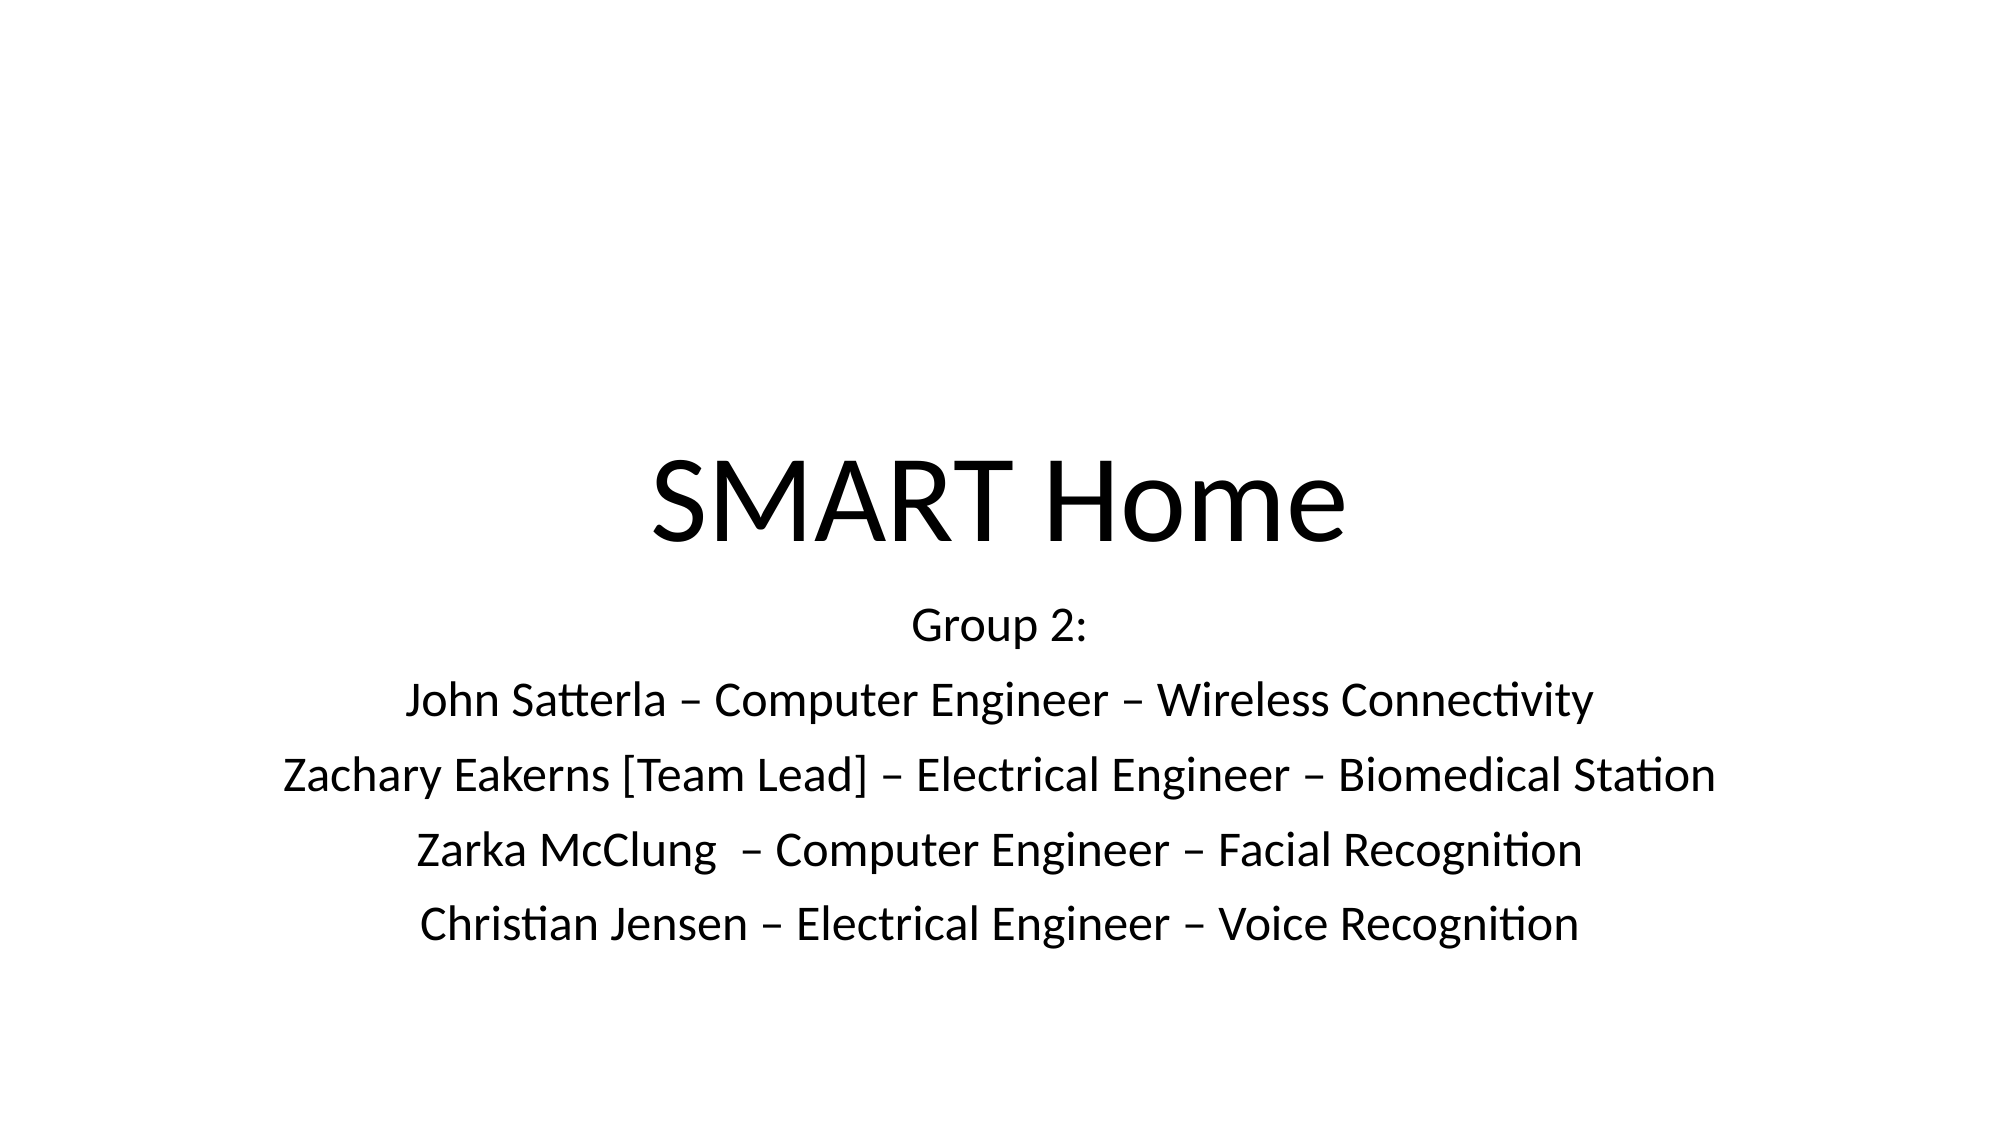

# SMART Home
Group 2:
John Satterla – Computer Engineer – Wireless Connectivity
Zachary Eakerns [Team Lead] – Electrical Engineer – Biomedical Station
Zarka McClung  – Computer Engineer – Facial Recognition
Christian Jensen – Electrical Engineer – Voice Recognition